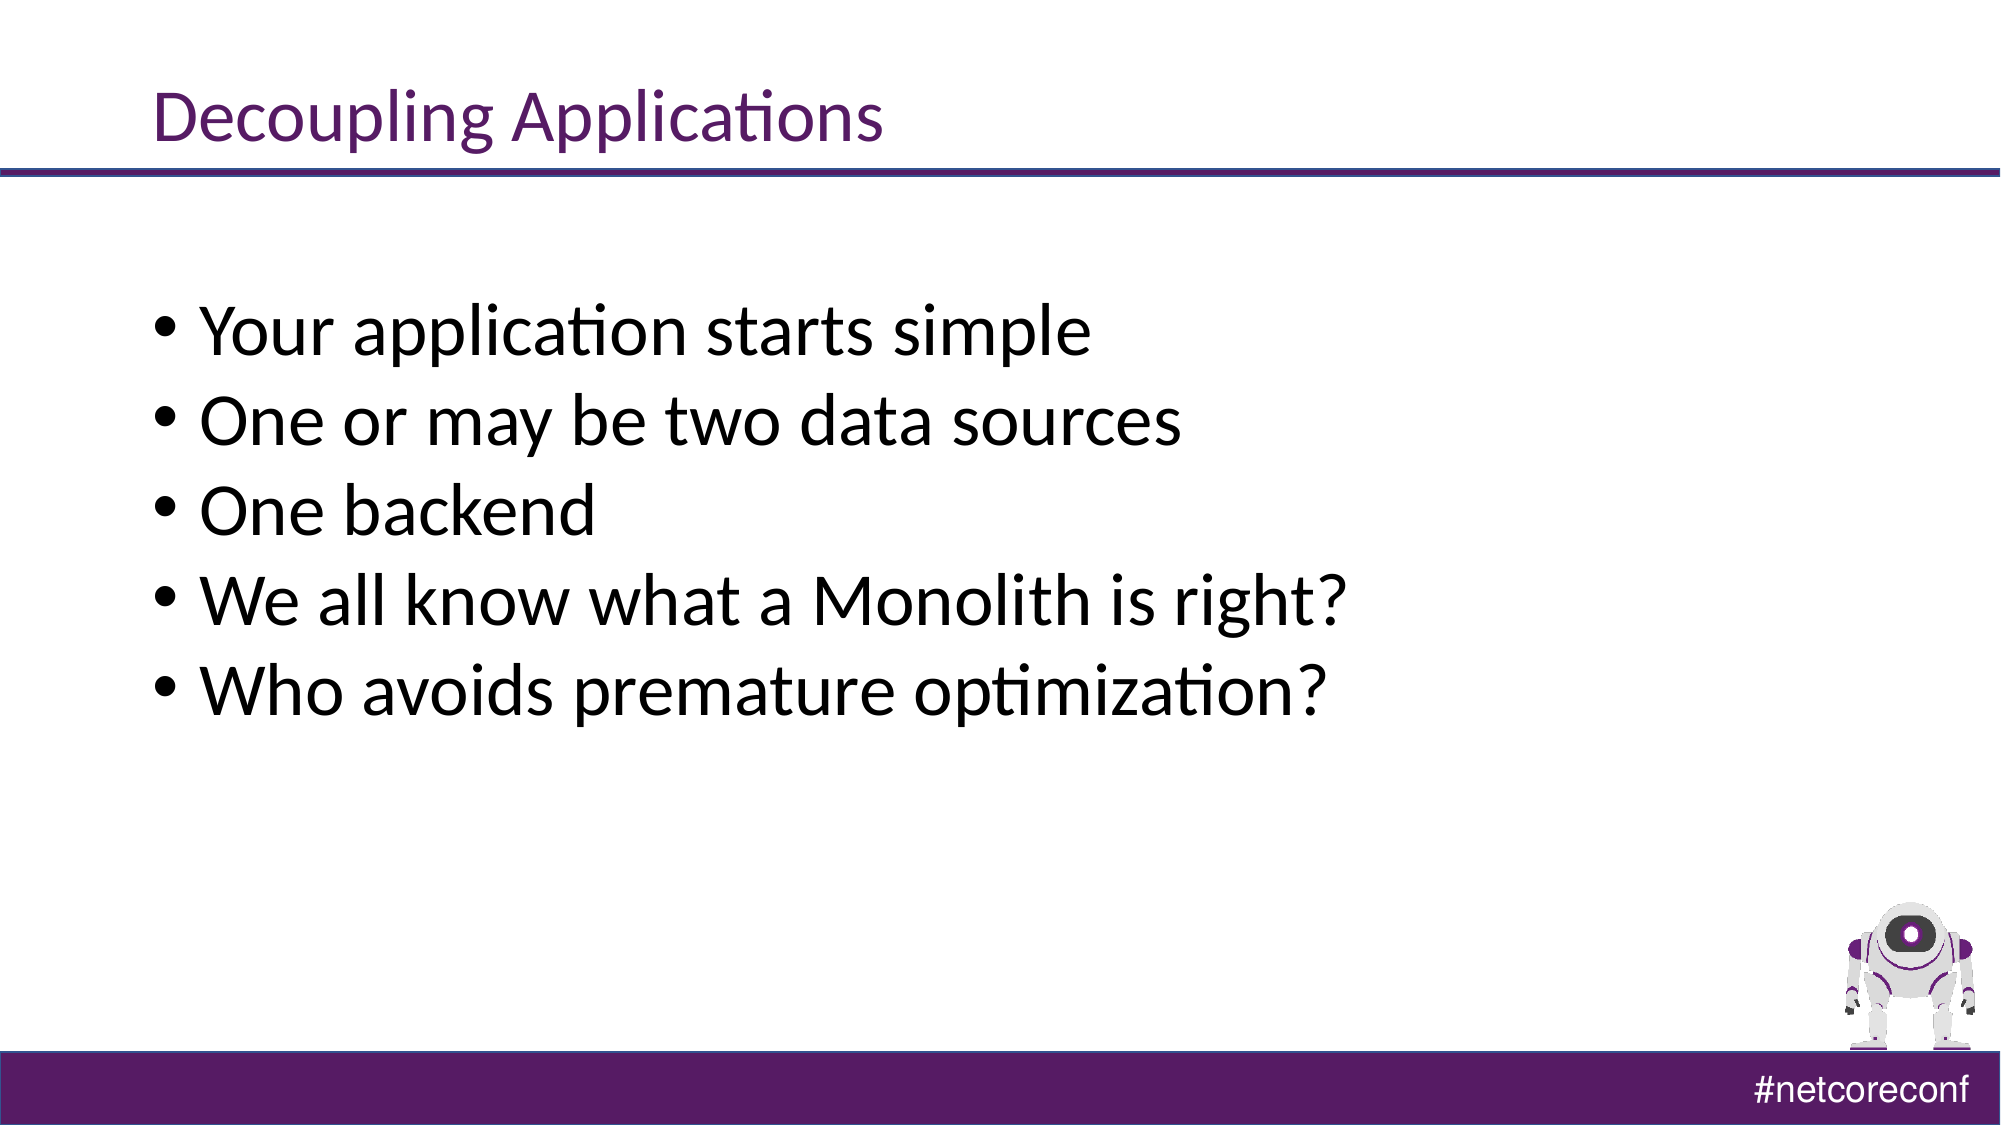

# Decoupling Applications
Your application starts simple
One or may be two data sources
One backend
We all know what a Monolith is right?
Who avoids premature optimization?